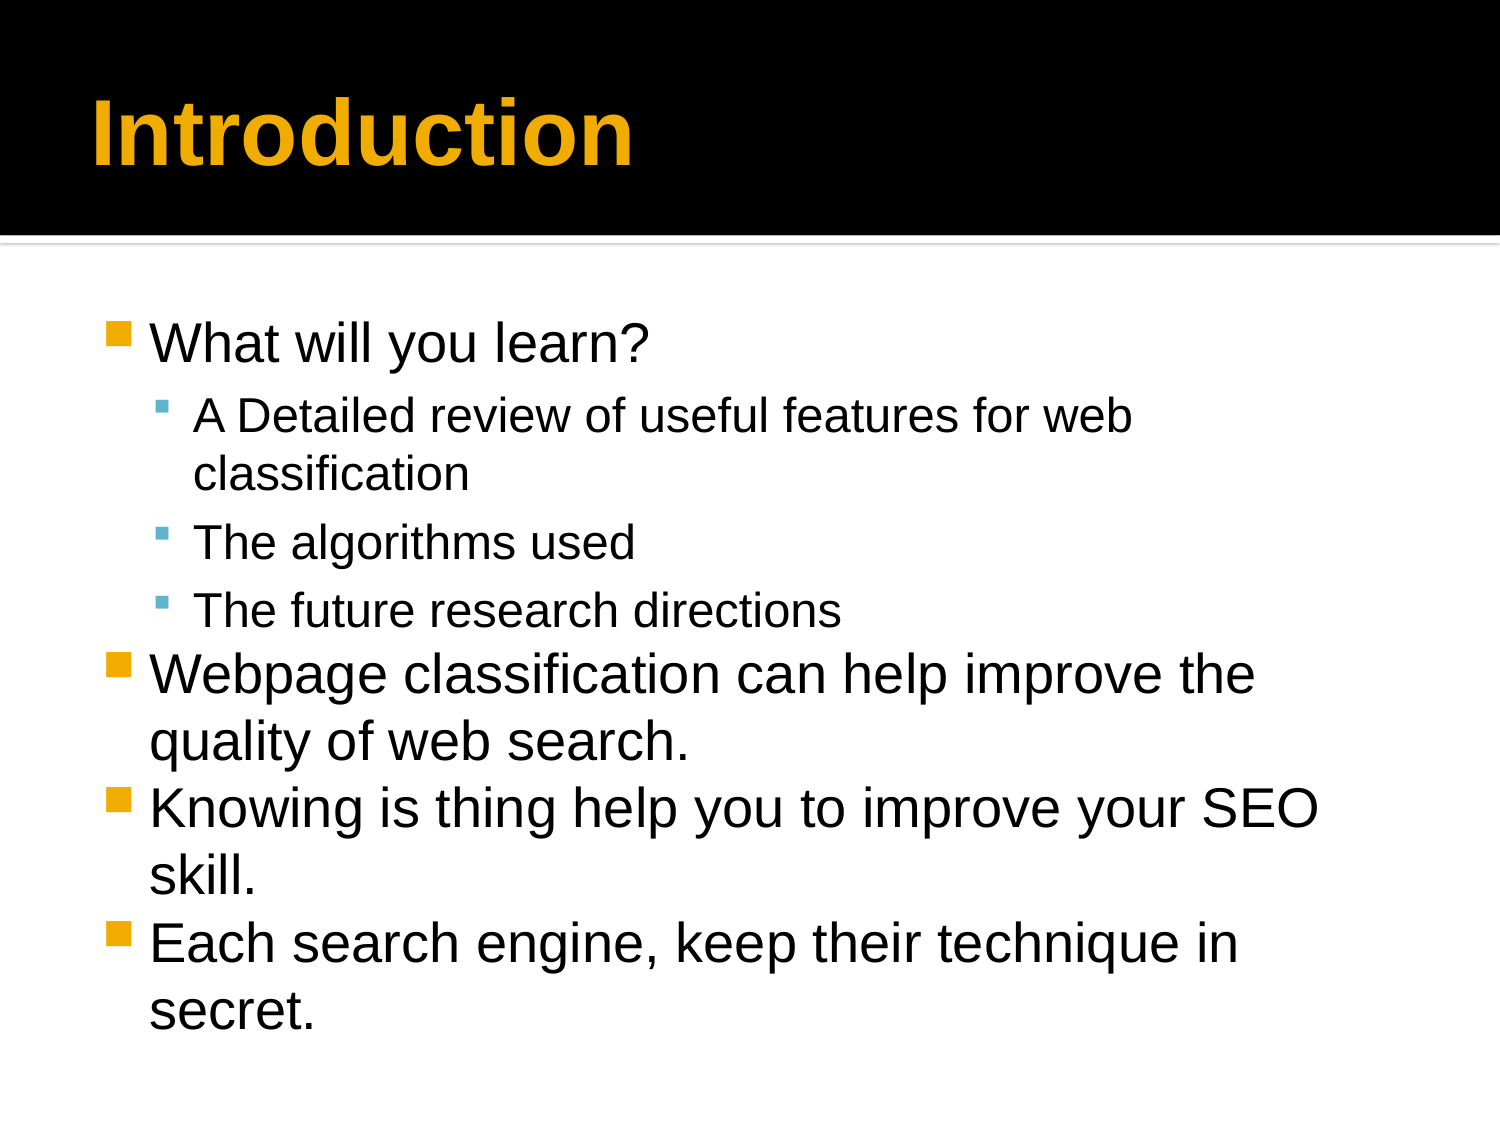

# Introduction
What will you learn?
A Detailed review of useful features for web classification
The algorithms used
The future research directions
Webpage classification can help improve the quality of web search.
Knowing is thing help you to improve your SEO skill.
Each search engine, keep their technique in secret.